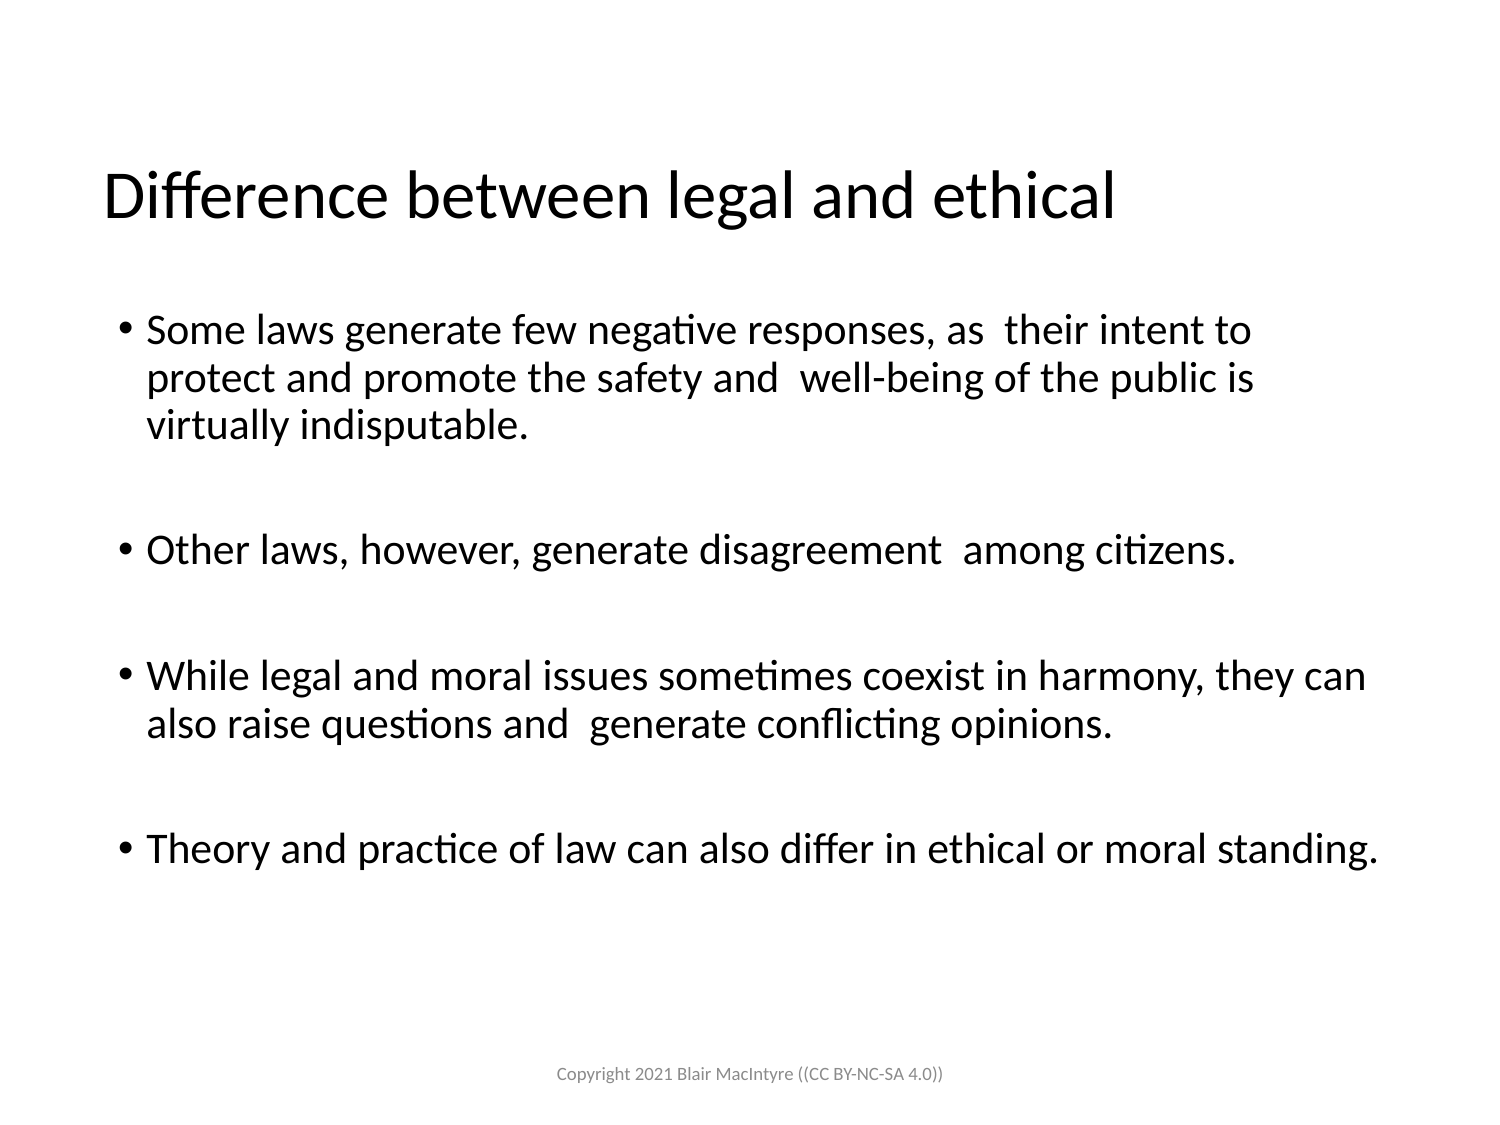

# Diﬀerence between legal and ethical
Some laws generate few negative responses, as  their intent to protect and promote the safety and  well-being of the public is virtually indisputable.

Other laws, however, generate disagreement  among citizens.

While legal and moral issues sometimes coexist in harmony, they can also raise questions and  generate conﬂicting opinions.

Theory and practice of law can also differ in ethical or moral standing.

Copyright 2021 Blair MacIntyre ((CC BY-NC-SA 4.0))